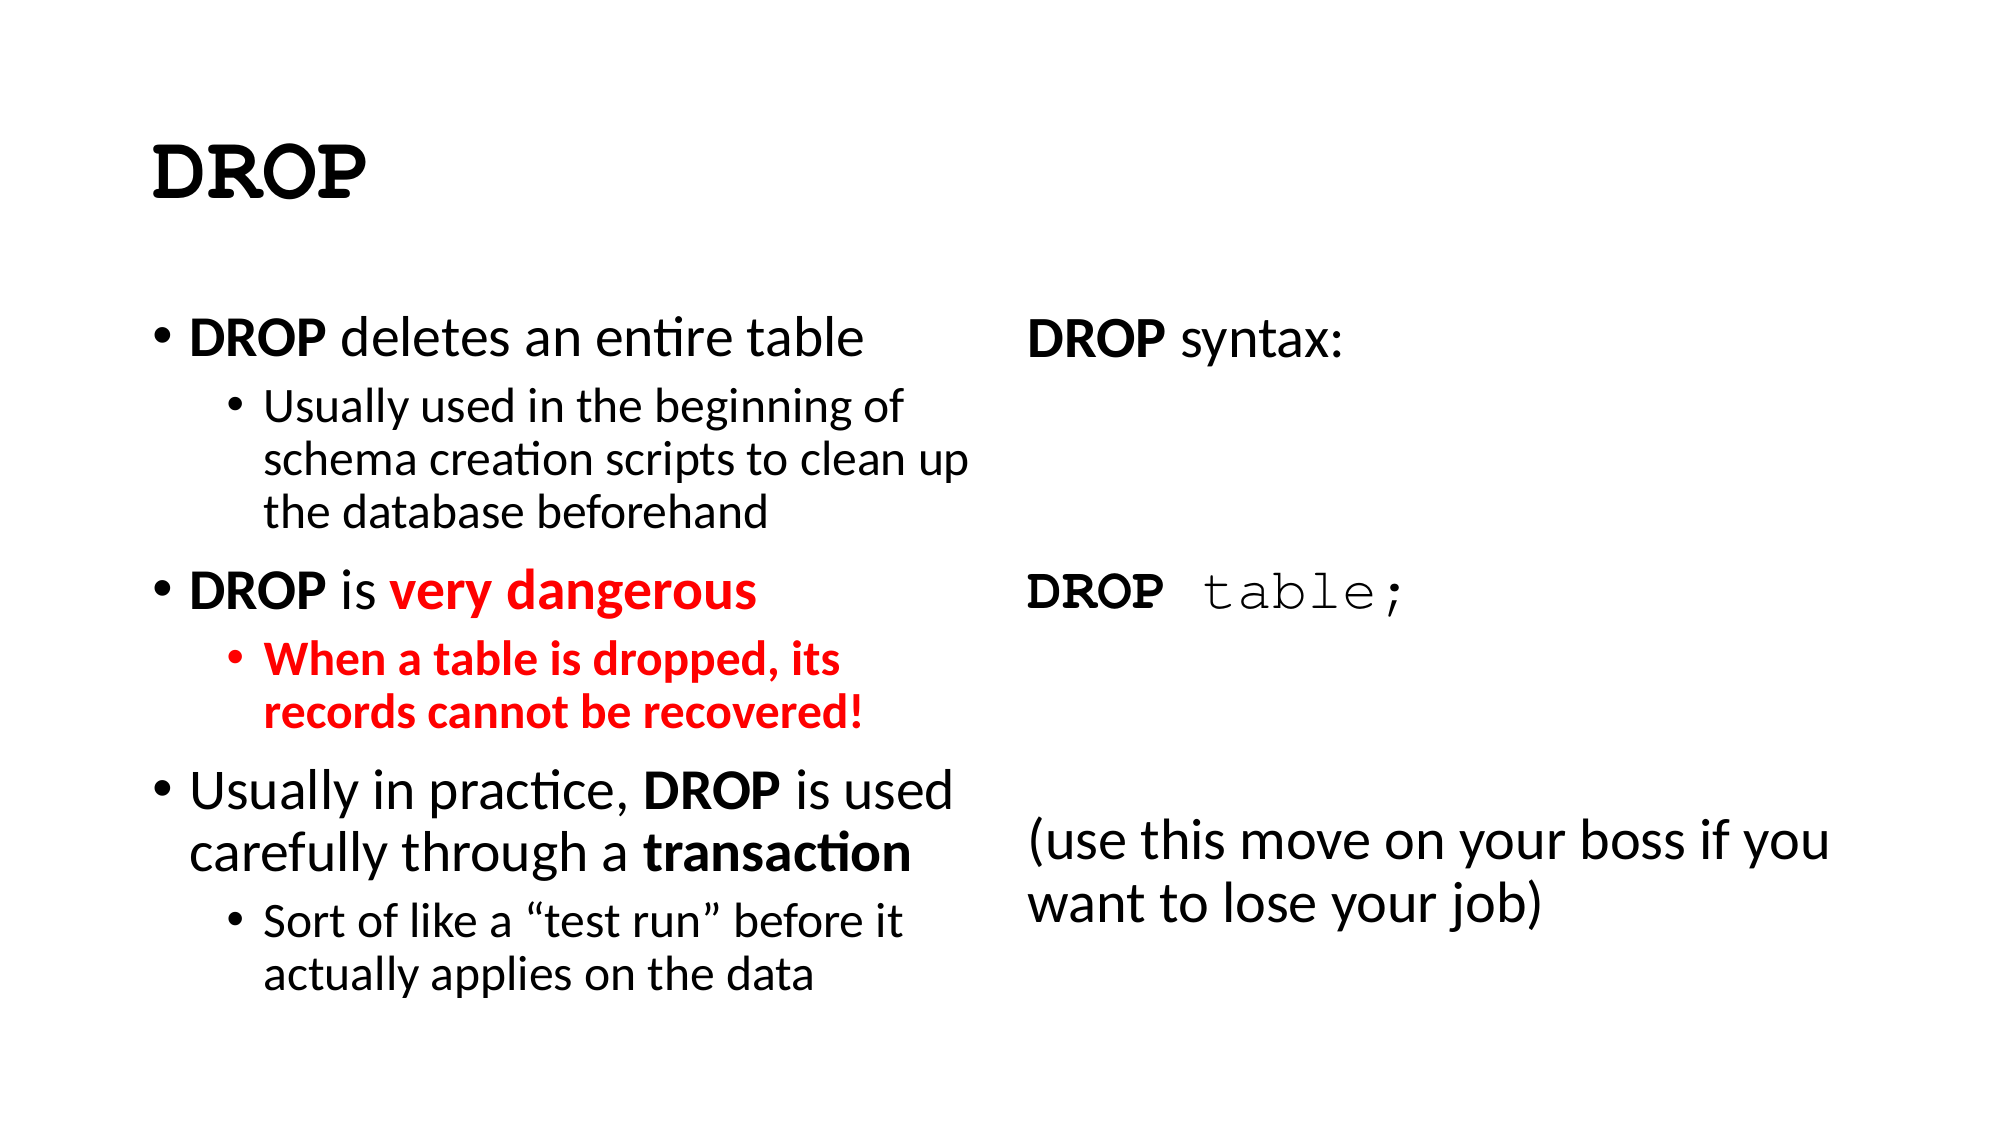

# DROP
DROP deletes an entire table
Usually used in the beginning of schema creation scripts to clean up the database beforehand
DROP is very dangerous
When a table is dropped, its records cannot be recovered!
Usually in practice, DROP is used carefully through a transaction
Sort of like a “test run” before it actually applies on the data
DROP syntax:

DROP table;

(use this move on your boss if you want to lose your job)